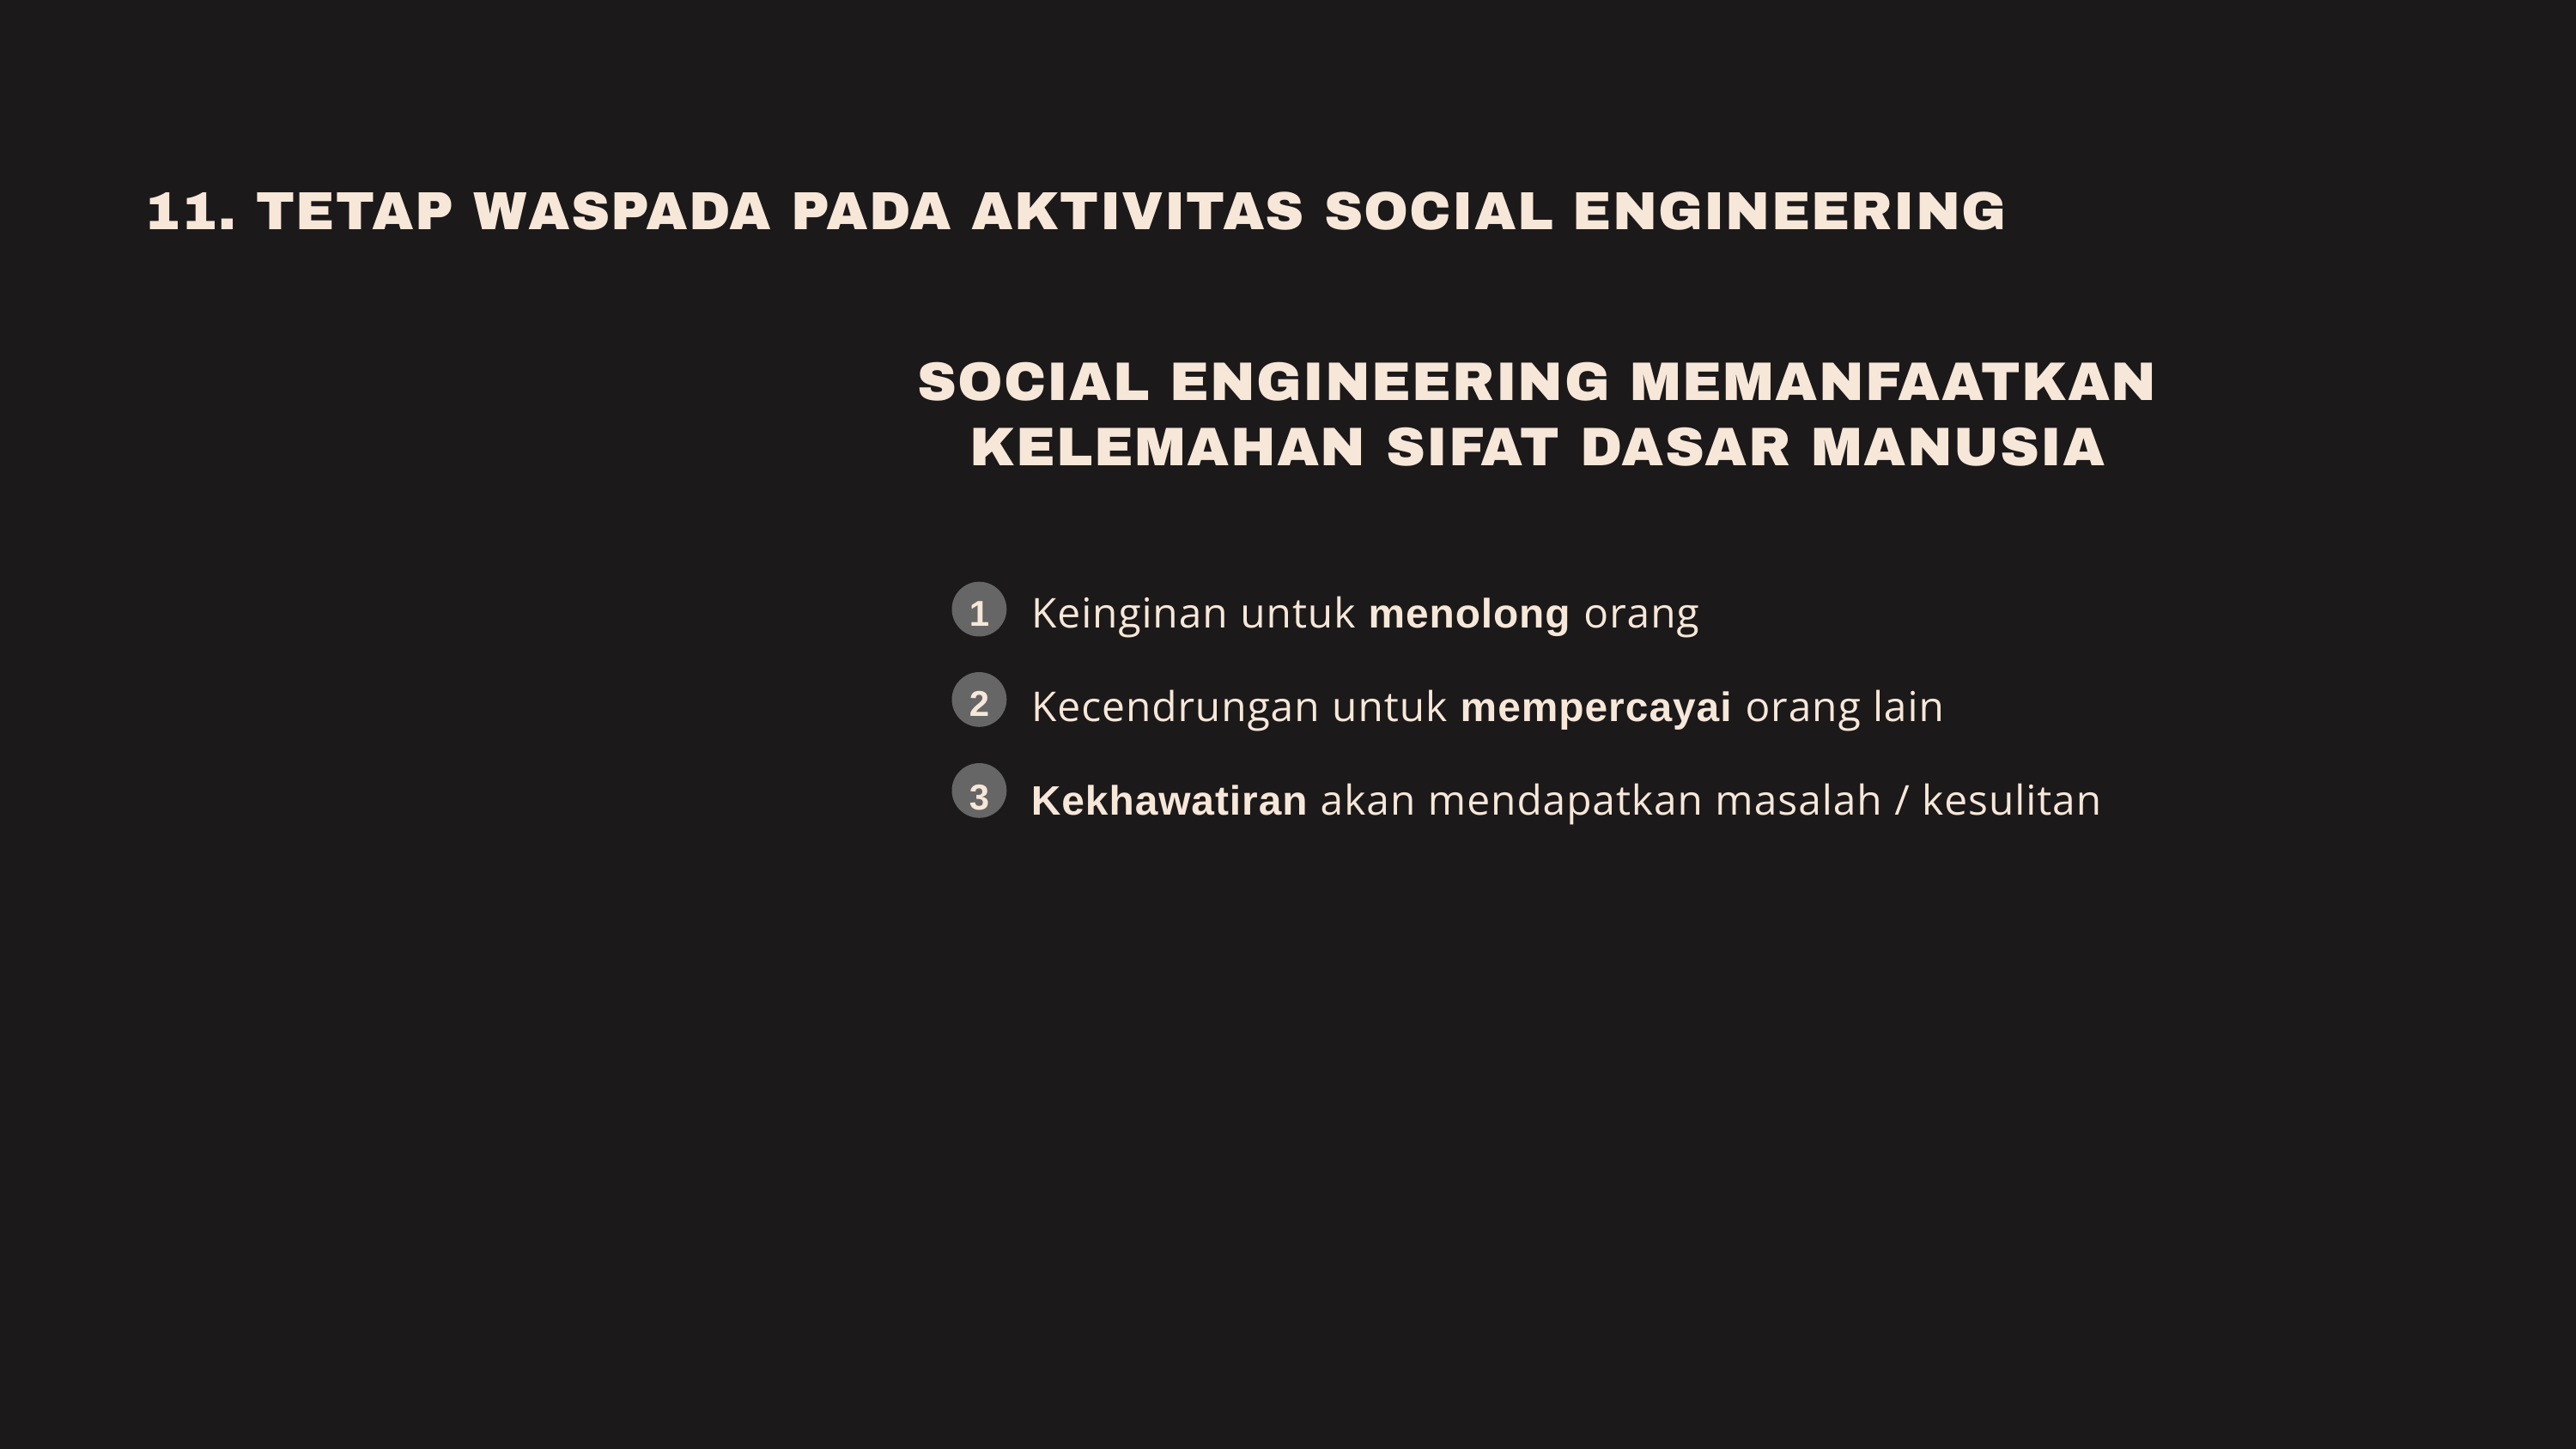

11. TETAP WASPADA PADA AKTIVITAS SOCIAL ENGINEERING
SOCIAL ENGINEERING MEMANFAATKAN KELEMAHAN SIFAT DASAR MANUSIA
1
Keinginan untuk menolong orang

2
Kecendrungan untuk mempercayai orang lain

3

Kekhawatiran akan mendapatkan masalah / kesulitan